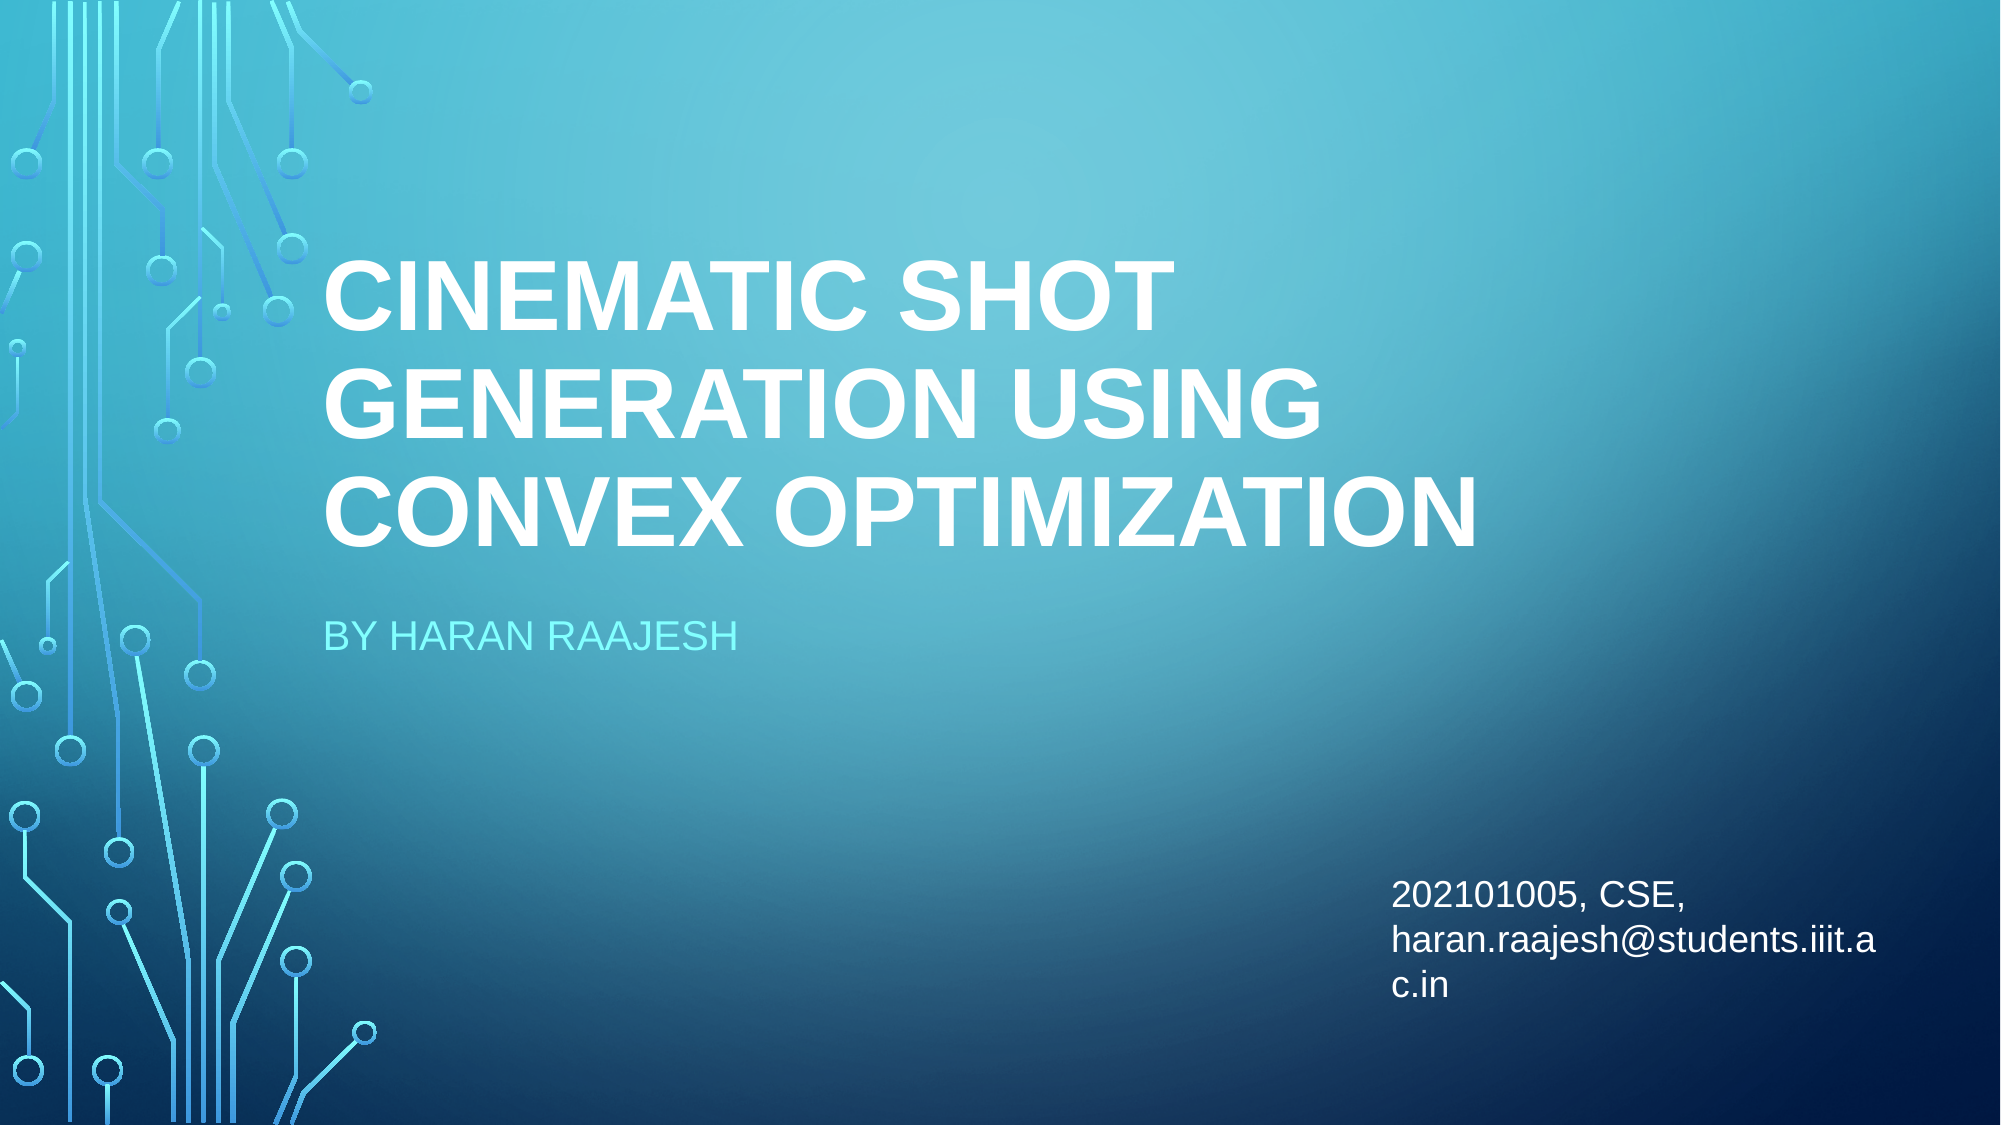

# Cinematic Shot Generation using Convex Optimization
By Haran Raajesh
202101005, CSE, haran.raajesh@students.iiit.ac.in